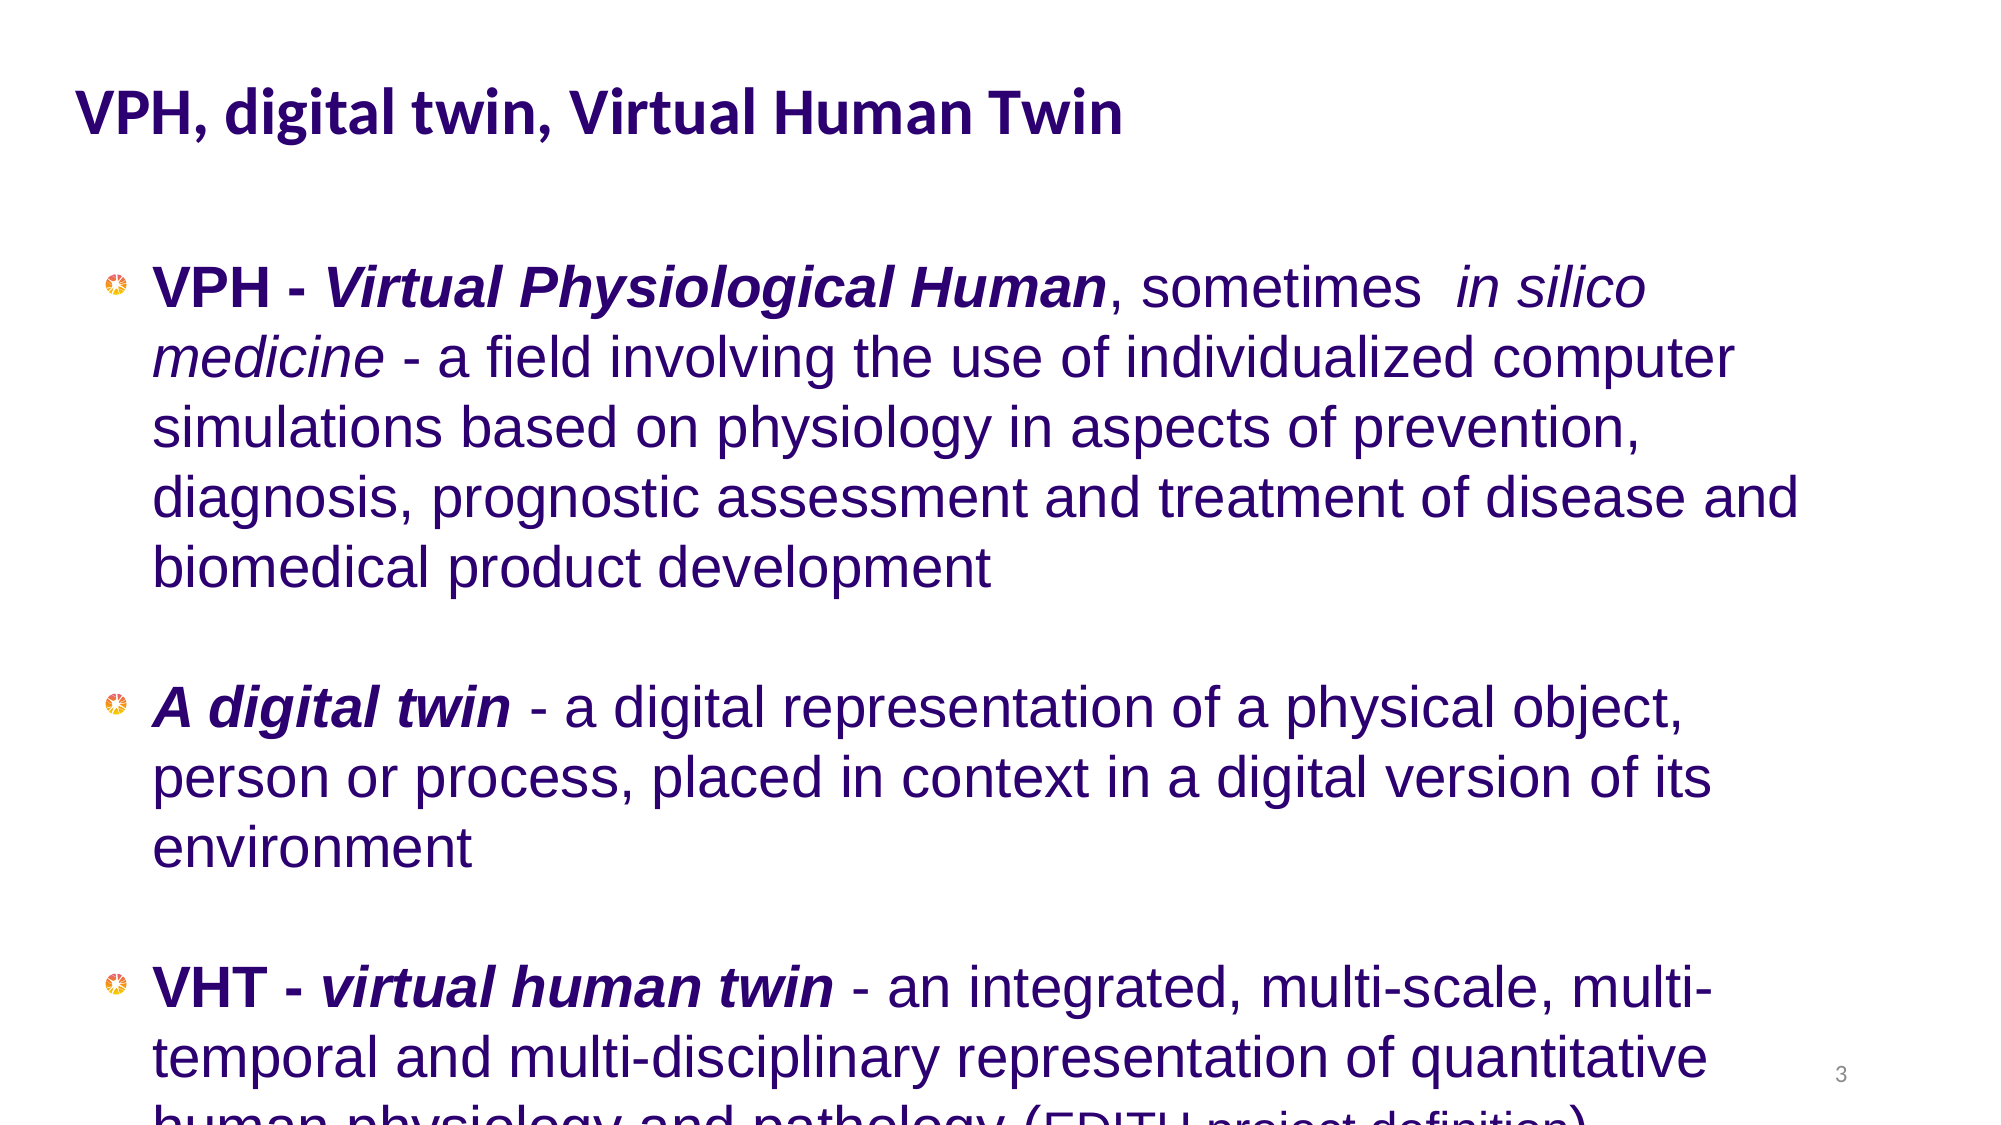

VPH, digital twin, Virtual Human Twin
VPH - Virtual Physiological Human, sometimes  in silico medicine - a field involving the use of individualized computer simulations based on physiology in aspects of prevention, diagnosis, prognostic assessment and treatment of disease and biomedical product development

A digital twin - a digital representation of a physical object, person or process, placed in context in a digital version of its environment

VHT - virtual human twin - an integrated, multi-scale, multi-temporal and multi-disciplinary representation of quantitative human physiology and pathology (EDITH project definition)

3